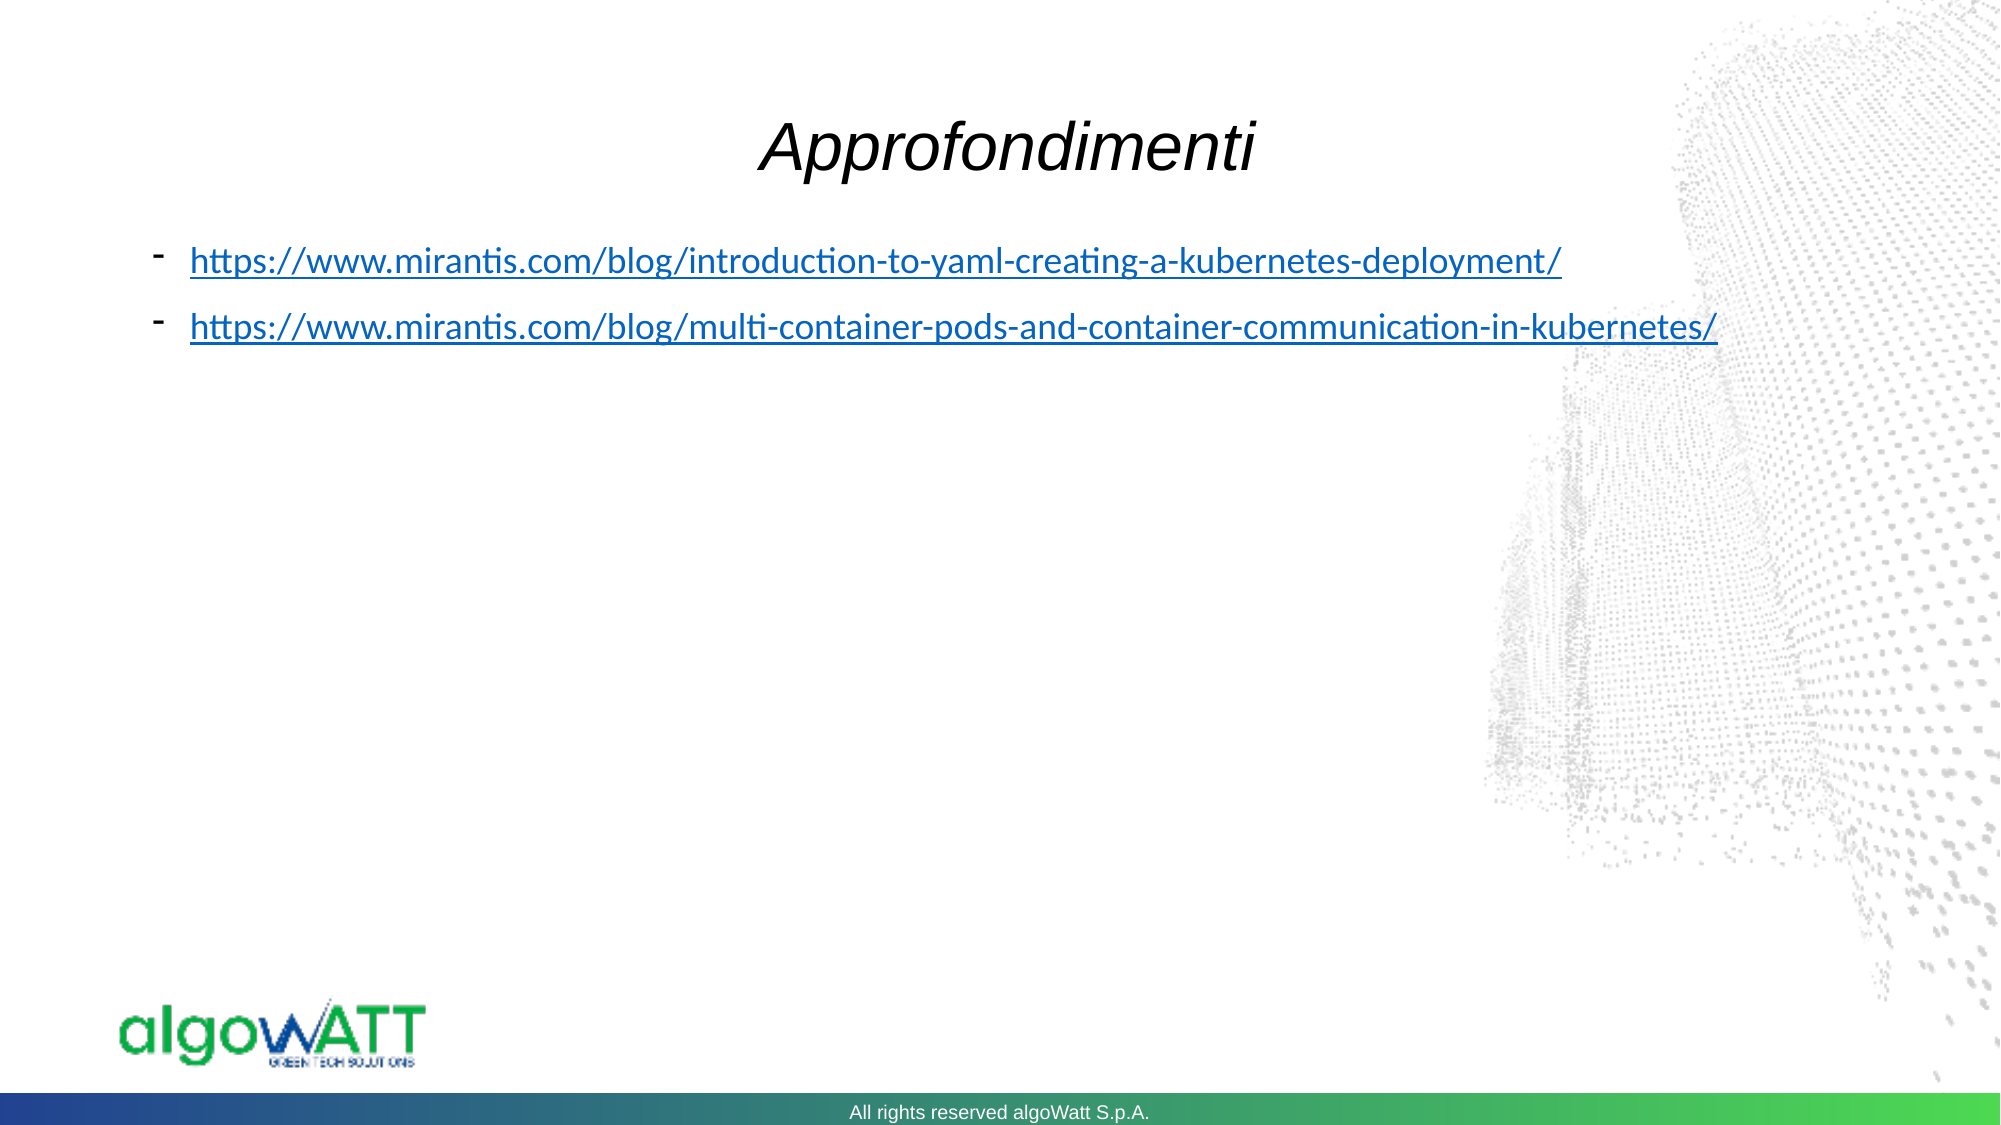

Approfondimenti
https://www.mirantis.com/blog/introduction-to-yaml-creating-a-kubernetes-deployment/
https://www.mirantis.com/blog/multi-container-pods-and-container-communication-in-kubernetes/
All rights reserved algoWatt S.p.A.